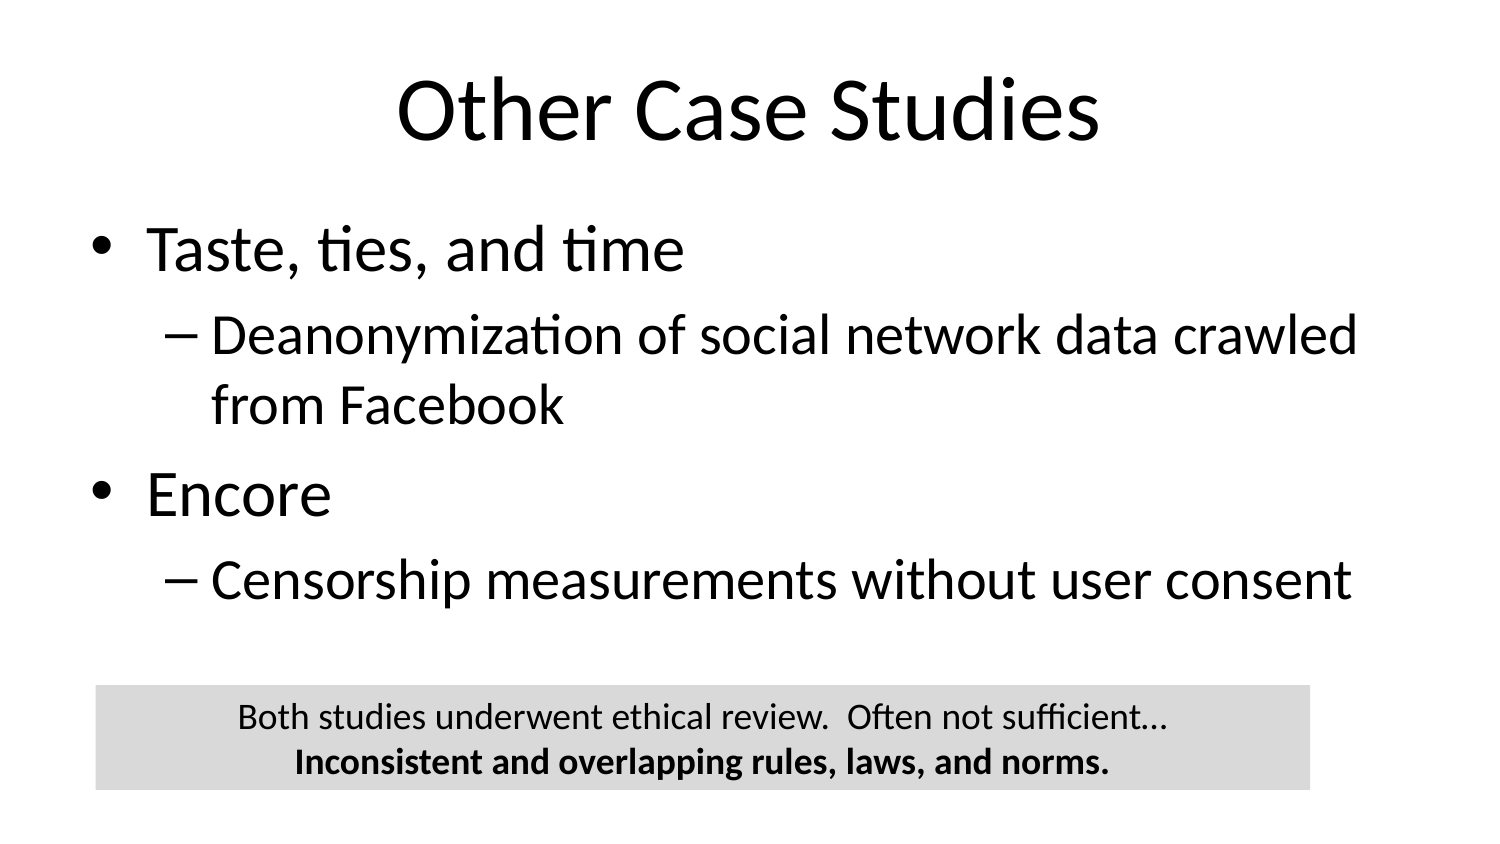

# Other Case Studies
Taste, ties, and time
Deanonymization of social network data crawled from Facebook
Encore
Censorship measurements without user consent
Both studies underwent ethical review.  Often not sufficient…
Inconsistent and overlapping rules, laws, and norms.